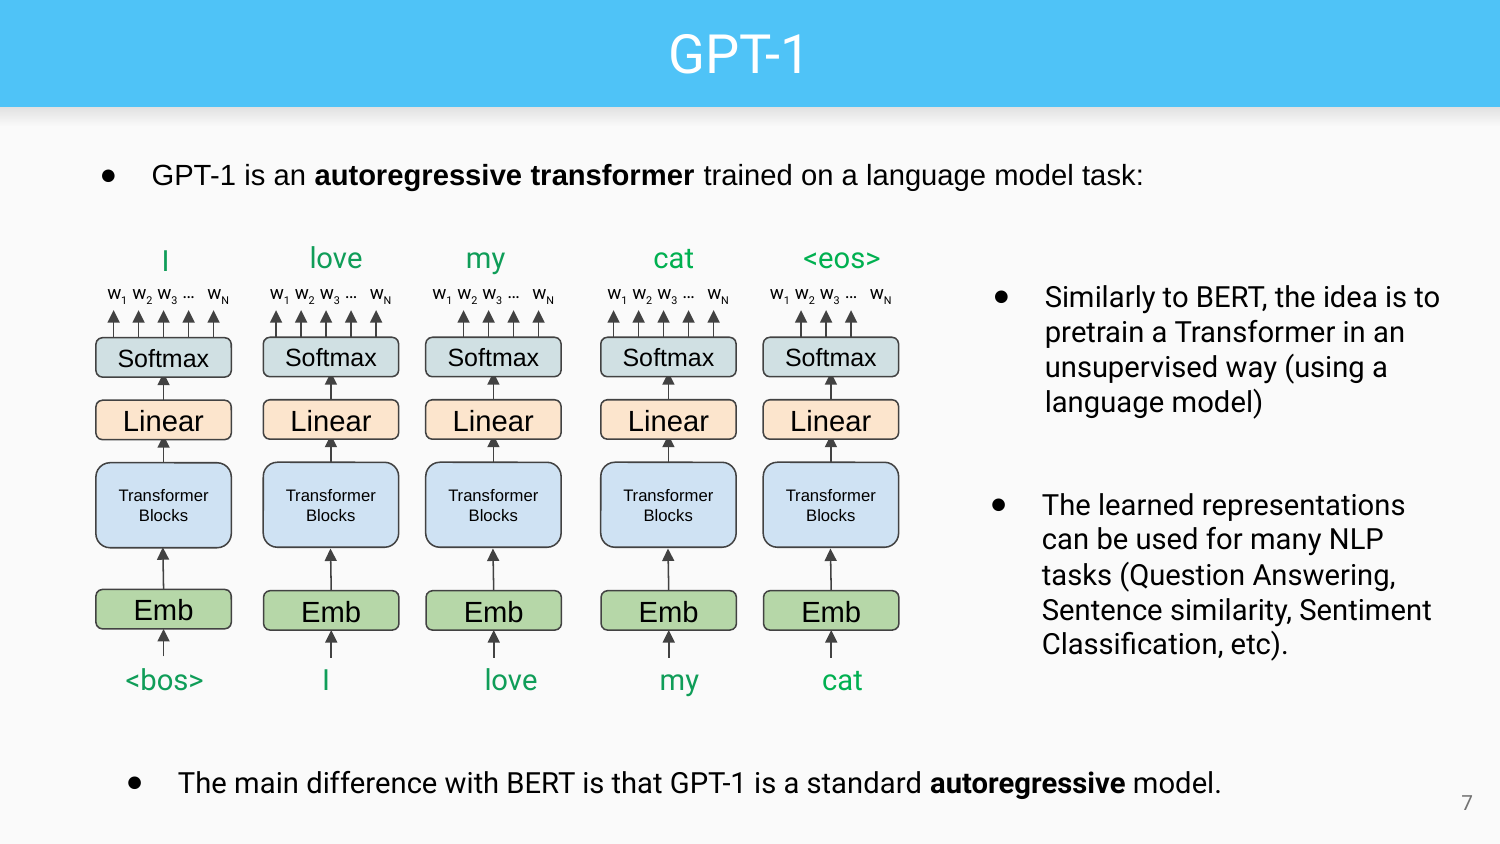

# GPT-1
GPT-1 is an autoregressive transformer trained on a language model task:
my
cat
<eos>
love
I
Similarly to BERT, the idea is to pretrain a Transformer in an unsupervised way (using a language model)
w1
w2
w3
…
wN
w1
w2
w3
…
wN
w1
w2
w3
…
wN
w1
w2
w3
…
wN
w1
w2
w3
…
wN
Softmax
Softmax
Softmax
Softmax
Softmax
Linear
Linear
Linear
Linear
Linear
Transformer Blocks
Transformer Blocks
Transformer Blocks
Transformer Blocks
Transformer Blocks
The learned representations can be used for many NLP tasks (Question Answering, Sentence similarity, Sentiment Classification, etc).
Emb
Emb
Emb
Emb
Emb
<bos>
I
love
my
cat
The main difference with BERT is that GPT-1 is a standard autoregressive model.
7